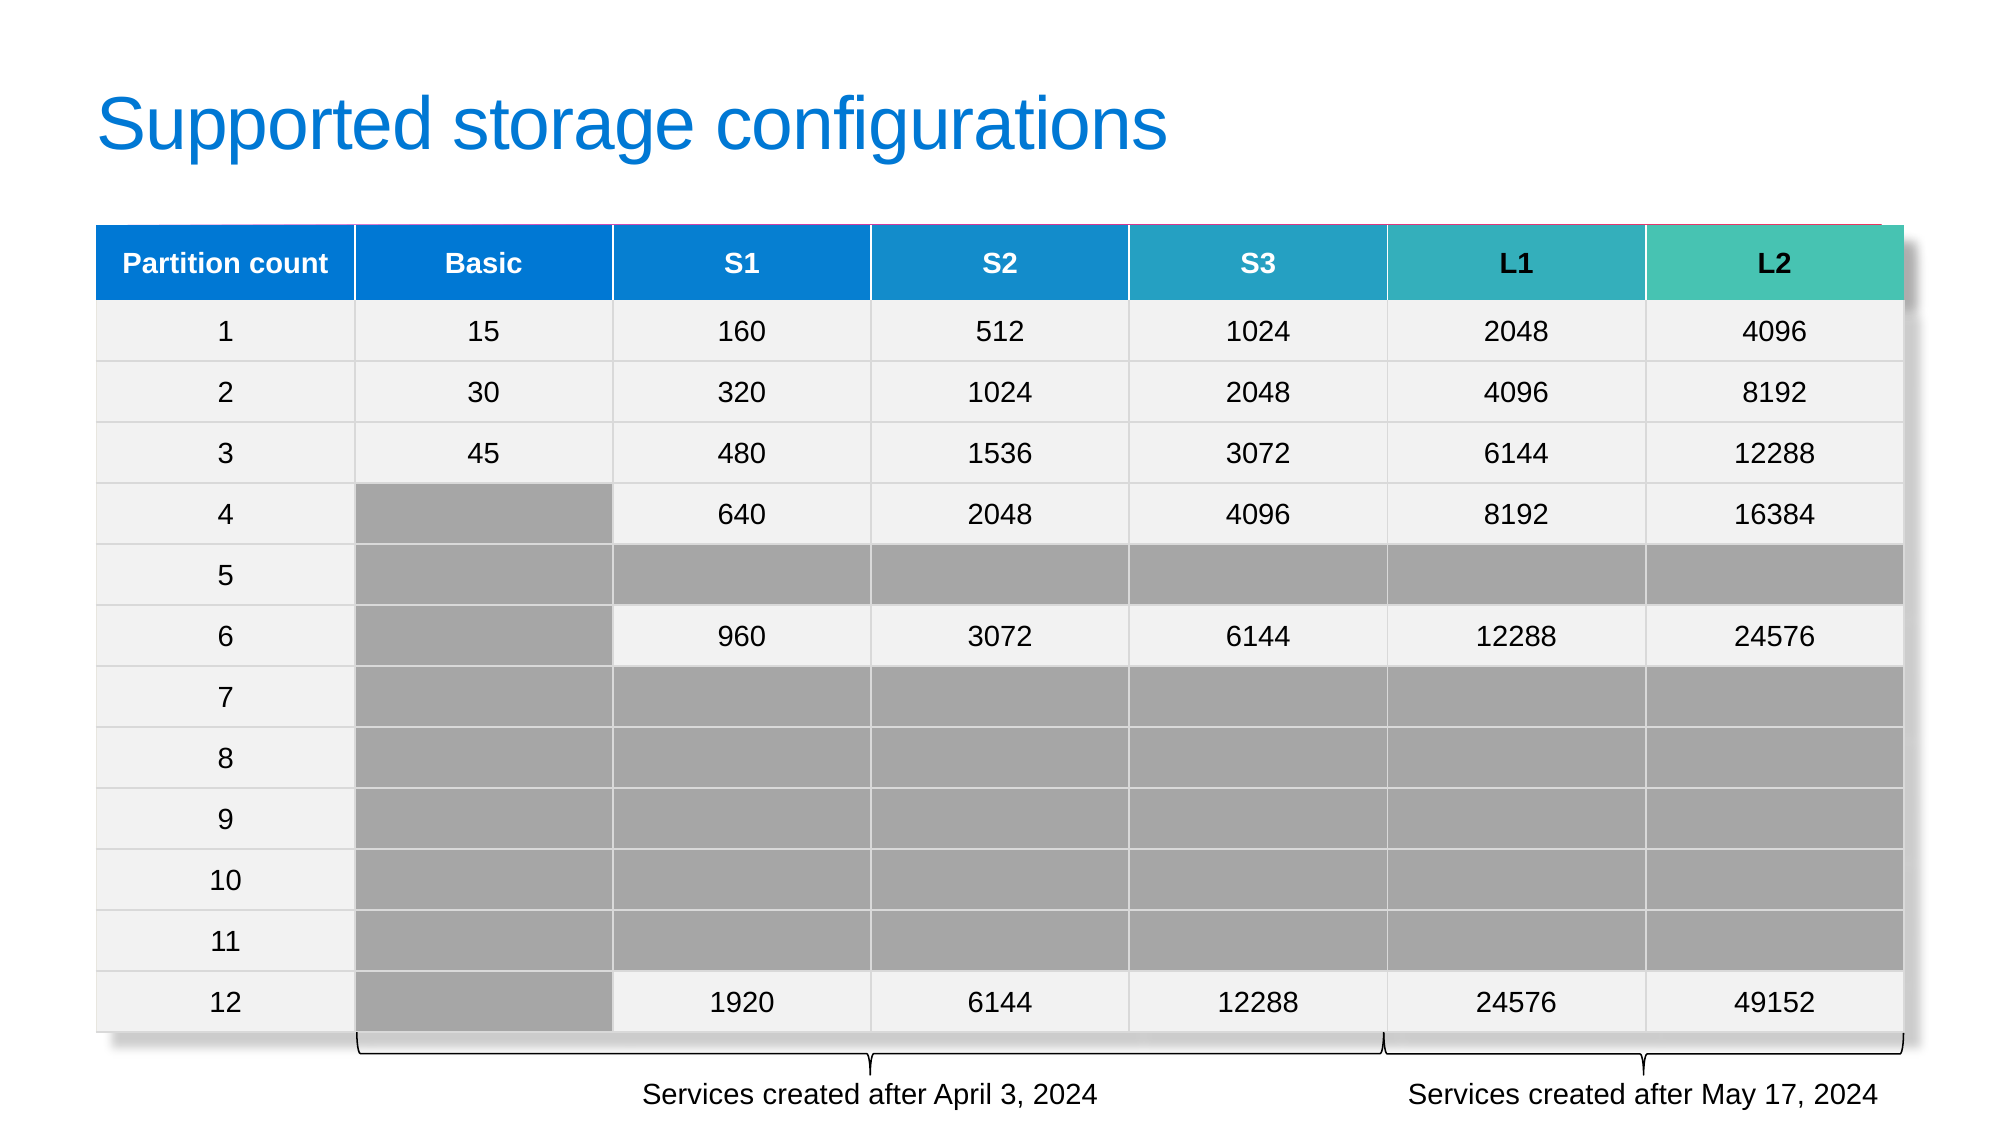

# Supported storage configurations
| Partition count | Basic | S1 | S2 | S3 | L1 | L2 |
| --- | --- | --- | --- | --- | --- | --- |
| 1 | 15 | 160 | 512 | 1024 | 2048 | 4096 |
| 2 | 30 | 320 | 1024 | 2048 | 4096 | 8192 |
| 3 | 45 | 480 | 1536 | 3072 | 6144 | 12288 |
| 4 |  | 640 | 2048 | 4096 | 8192 | 16384 |
| 5 |  |  |  |  |  |  |
| 6 |  | 960 | 3072 | 6144 | 12288 | 24576 |
| 7 |  |  |  |  |  |  |
| 8 |  |  |  |  |  |  |
| 9 |  |  |  |  |  |  |
| 10 |  |  |  |  |  |  |
| 11 |  |  |  |  |  |  |
| 12 |  | 1920 | 6144 | 12288 | 24576 | 49152 |

Services created after April 3, 2024
Services created after May 17, 2024